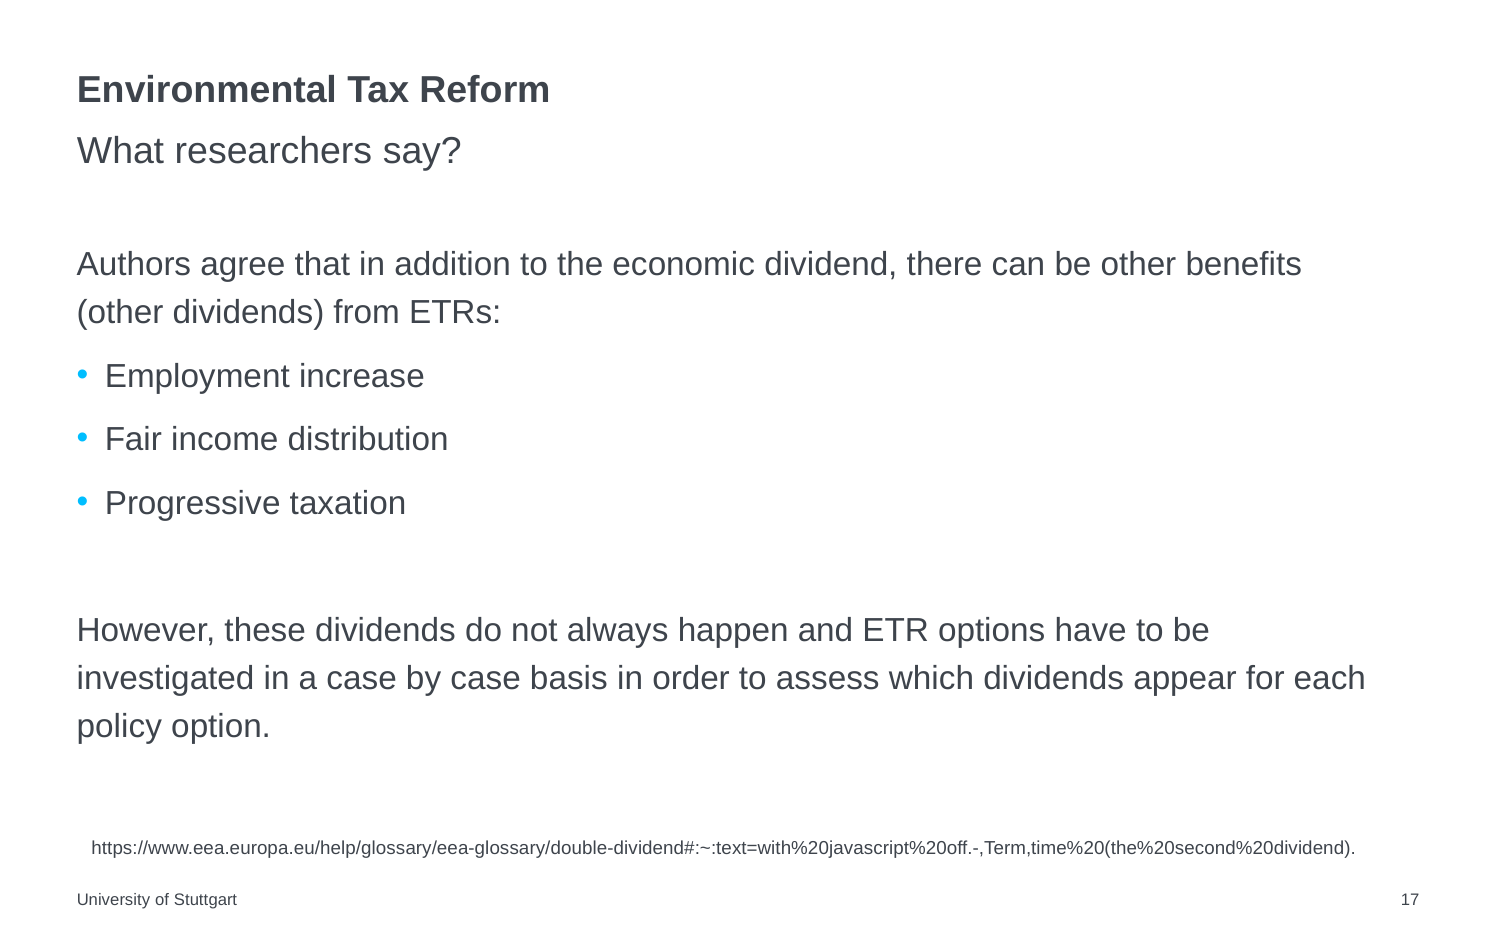

# Environmental Tax Reform
What researchers say?
Authors agree that in addition to the economic dividend, there can be other benefits (other dividends) from ETRs:
Employment increase
Fair income distribution
Progressive taxation

However, these dividends do not always happen and ETR options have to be investigated in a case by case basis in order to assess which dividends appear for each policy option.
https://www.eea.europa.eu/help/glossary/eea-glossary/double-dividend#:~:text=with%20javascript%20off.-,Term,time%20(the%20second%20dividend).
University of Stuttgart
17